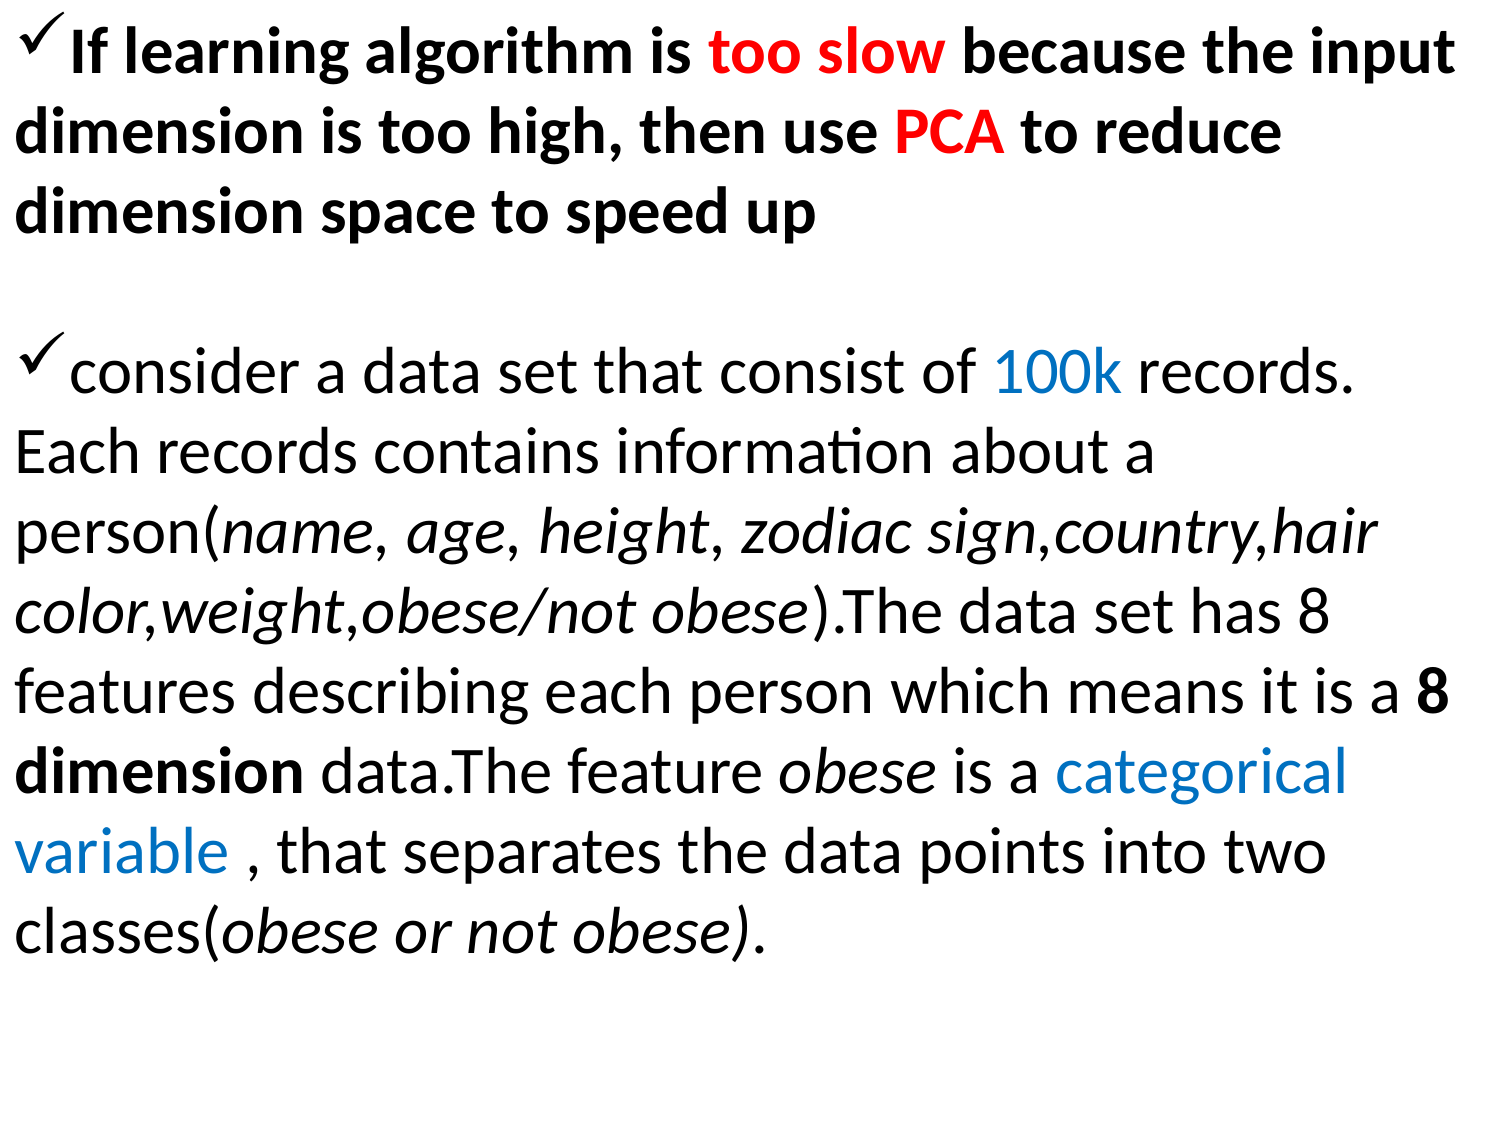

If learning algorithm is too slow because the input dimension is too high, then use PCA to reduce dimension space to speed up

consider a data set that consist of 100k records. Each records contains information about a person(name, age, height, zodiac sign,country,hair color,weight,obese/not obese).The data set has 8 features describing each person which means it is a 8 dimension data.The feature obese is a categorical variable , that separates the data points into two classes(obese or not obese).